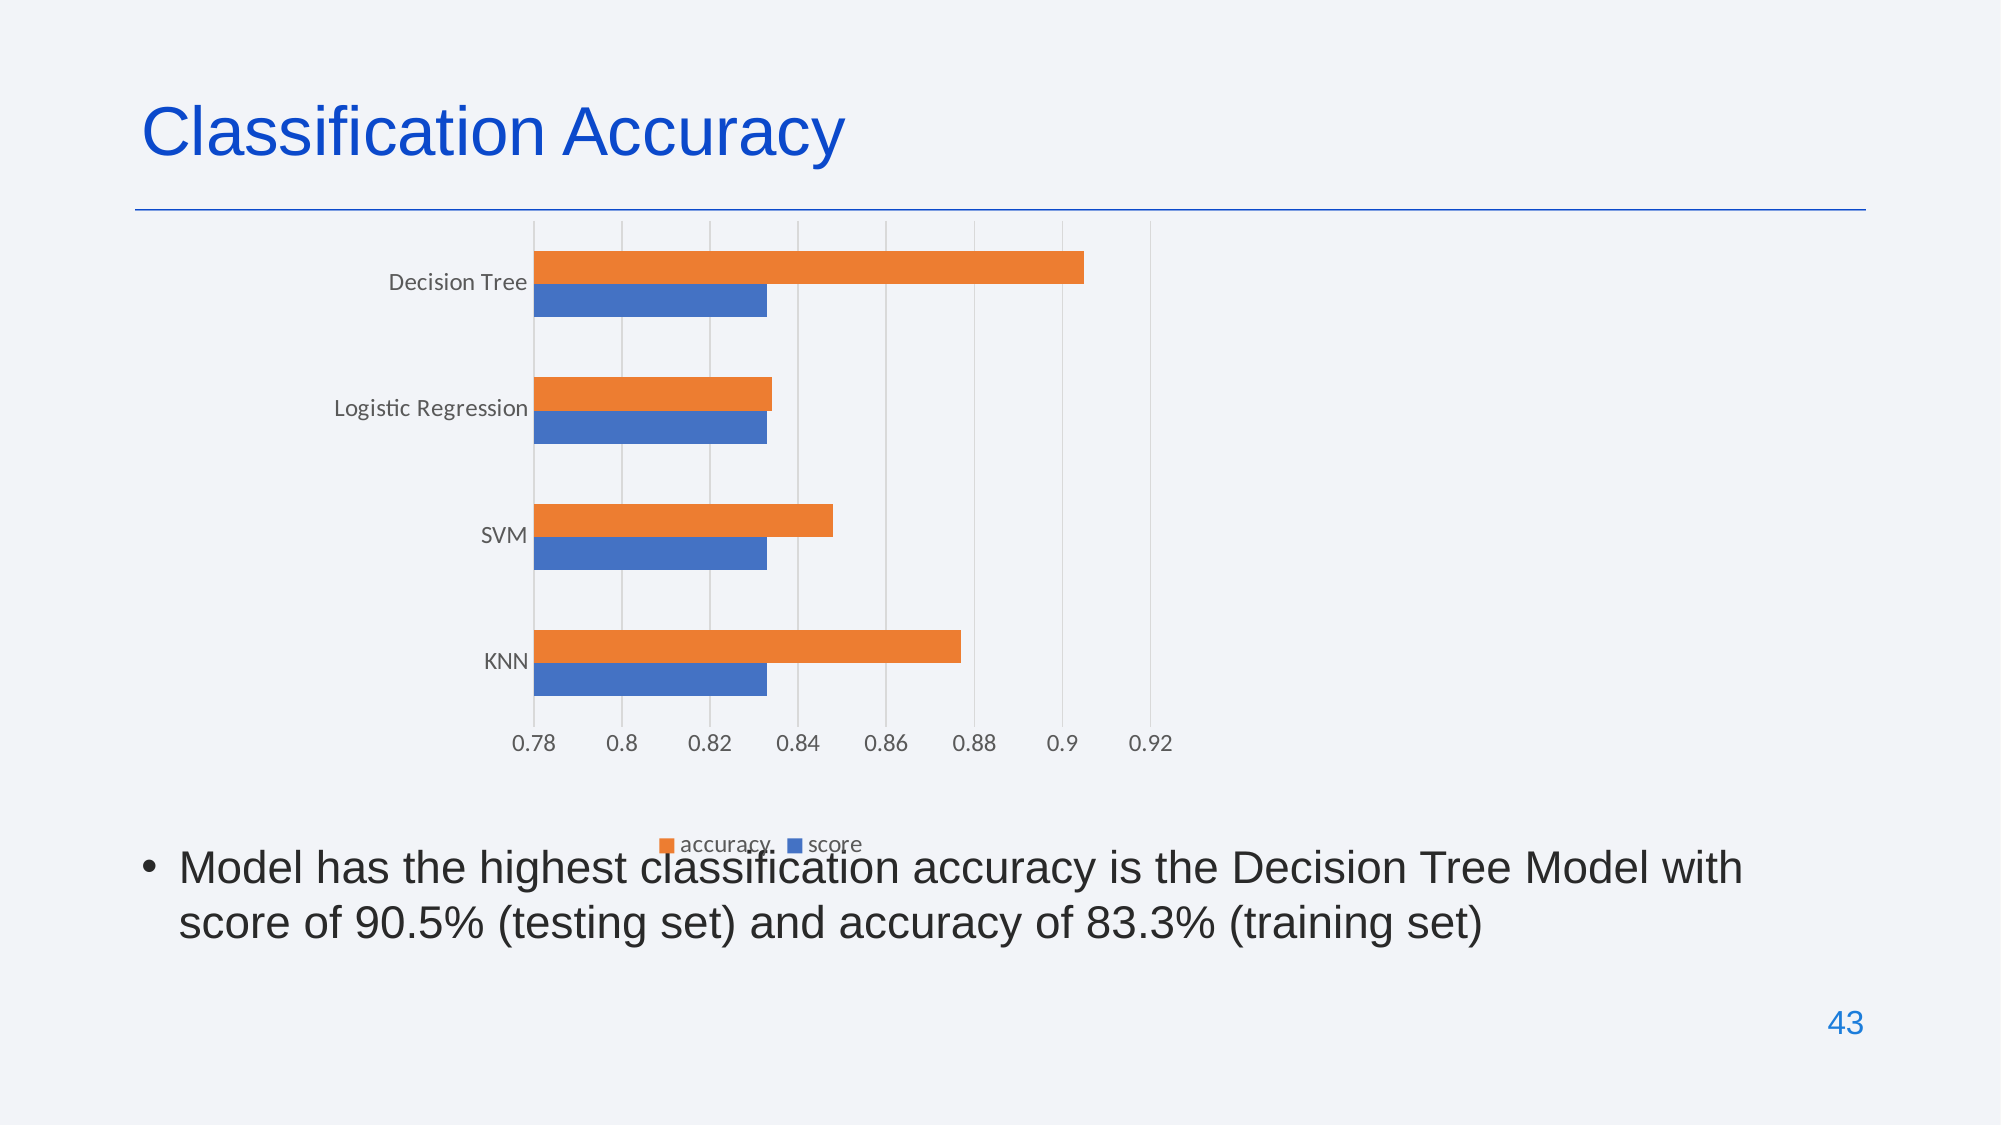

Classification Accuracy

### Chart

| Category | score | accuracy |
|---|---|---|
| KNN | 0.833 | 0.877 |
| SVM | 0.833 | 0.848 |
| Logistic Regression | 0.833 | 0.834 |
| Decision Tree | 0.833 | 0.905 |

Model has the highest classification accuracy is the Decision Tree Model with score of 90.5% (testing set) and accuracy of 83.3% (training set)
43